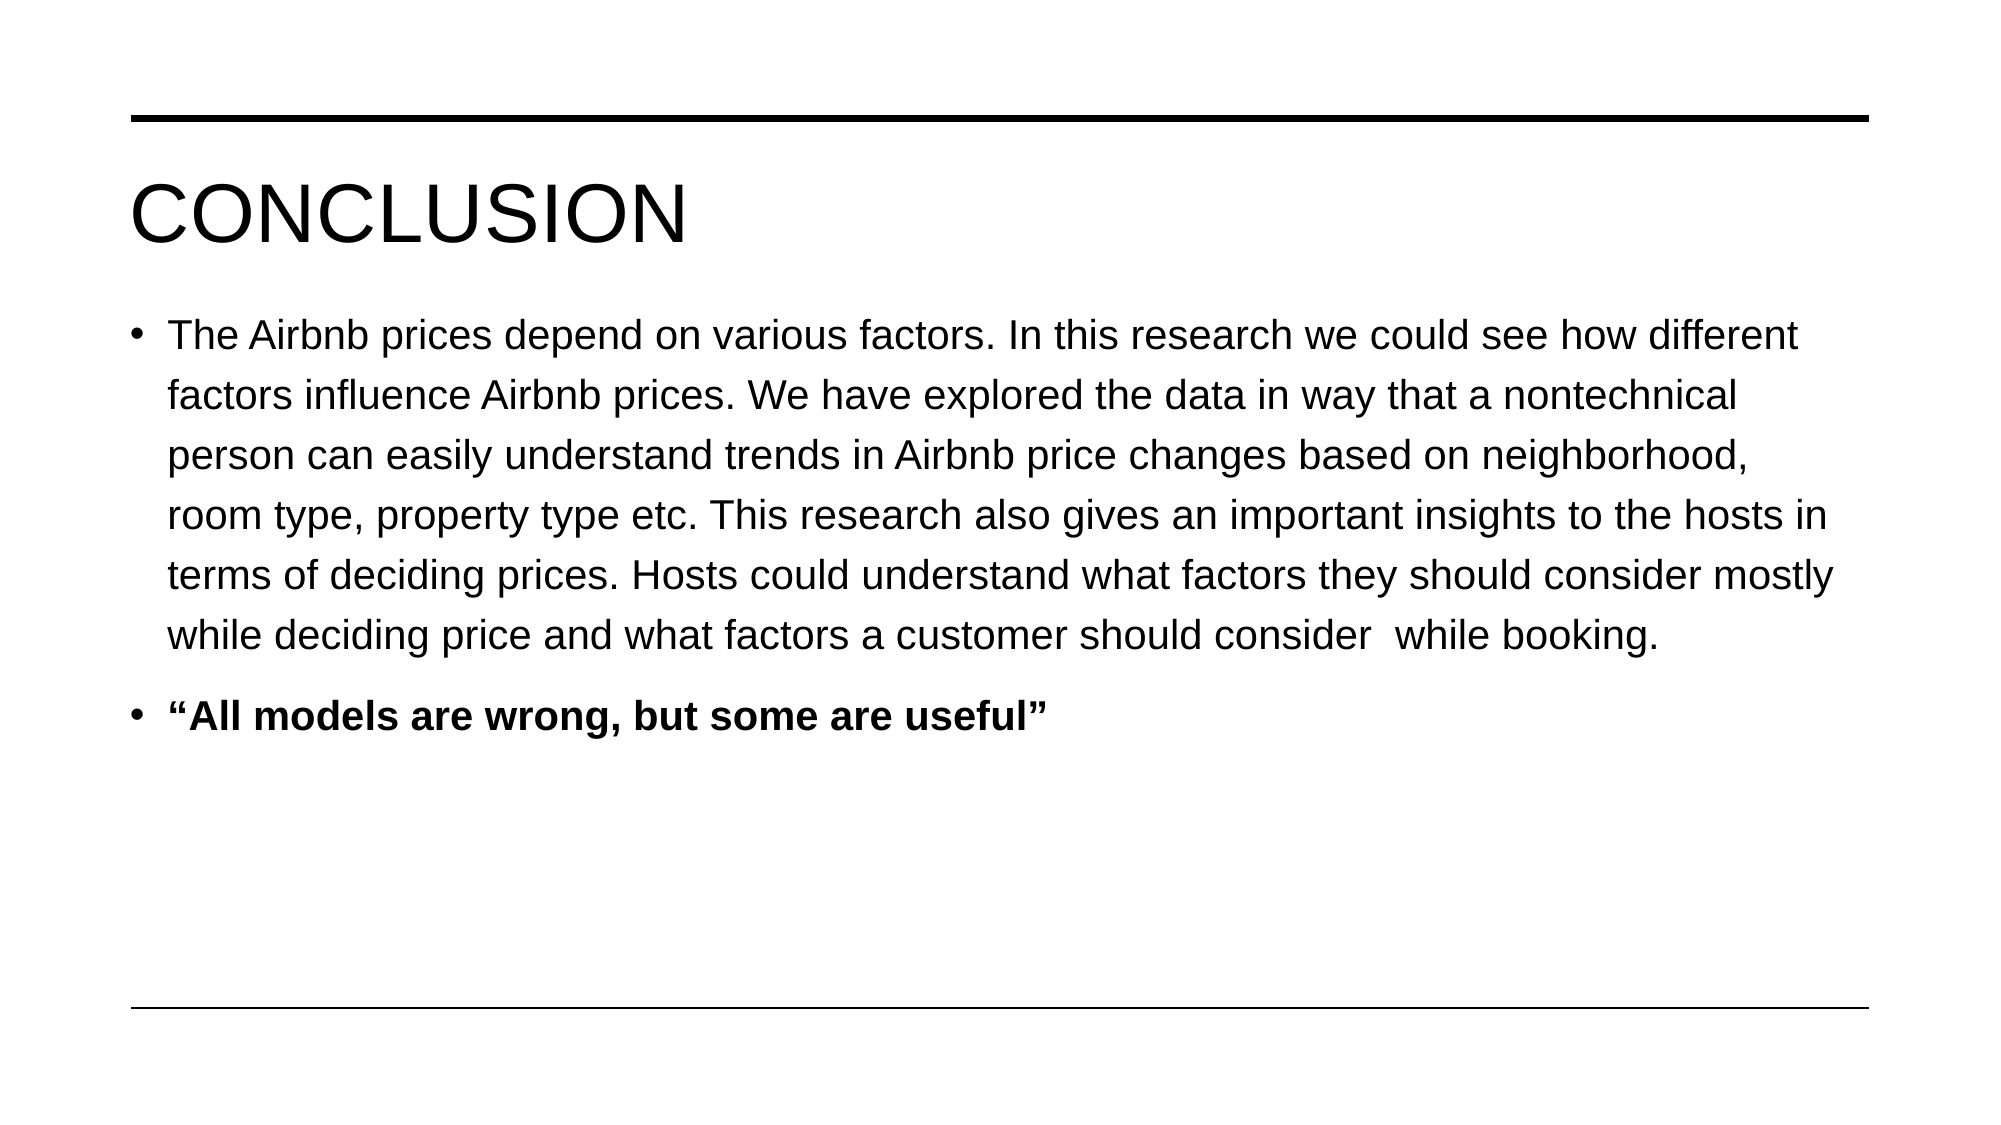

# Conclusion
The Airbnb prices depend on various factors. In this research we could see how different factors influence Airbnb prices. We have explored the data in way that a nontechnical person can easily understand trends in Airbnb price changes based on neighborhood, room type, property type etc. This research also gives an important insights to the hosts in terms of deciding prices. Hosts could understand what factors they should consider mostly while deciding price and what factors a customer should consider  while booking.
“All models are wrong, but some are useful”